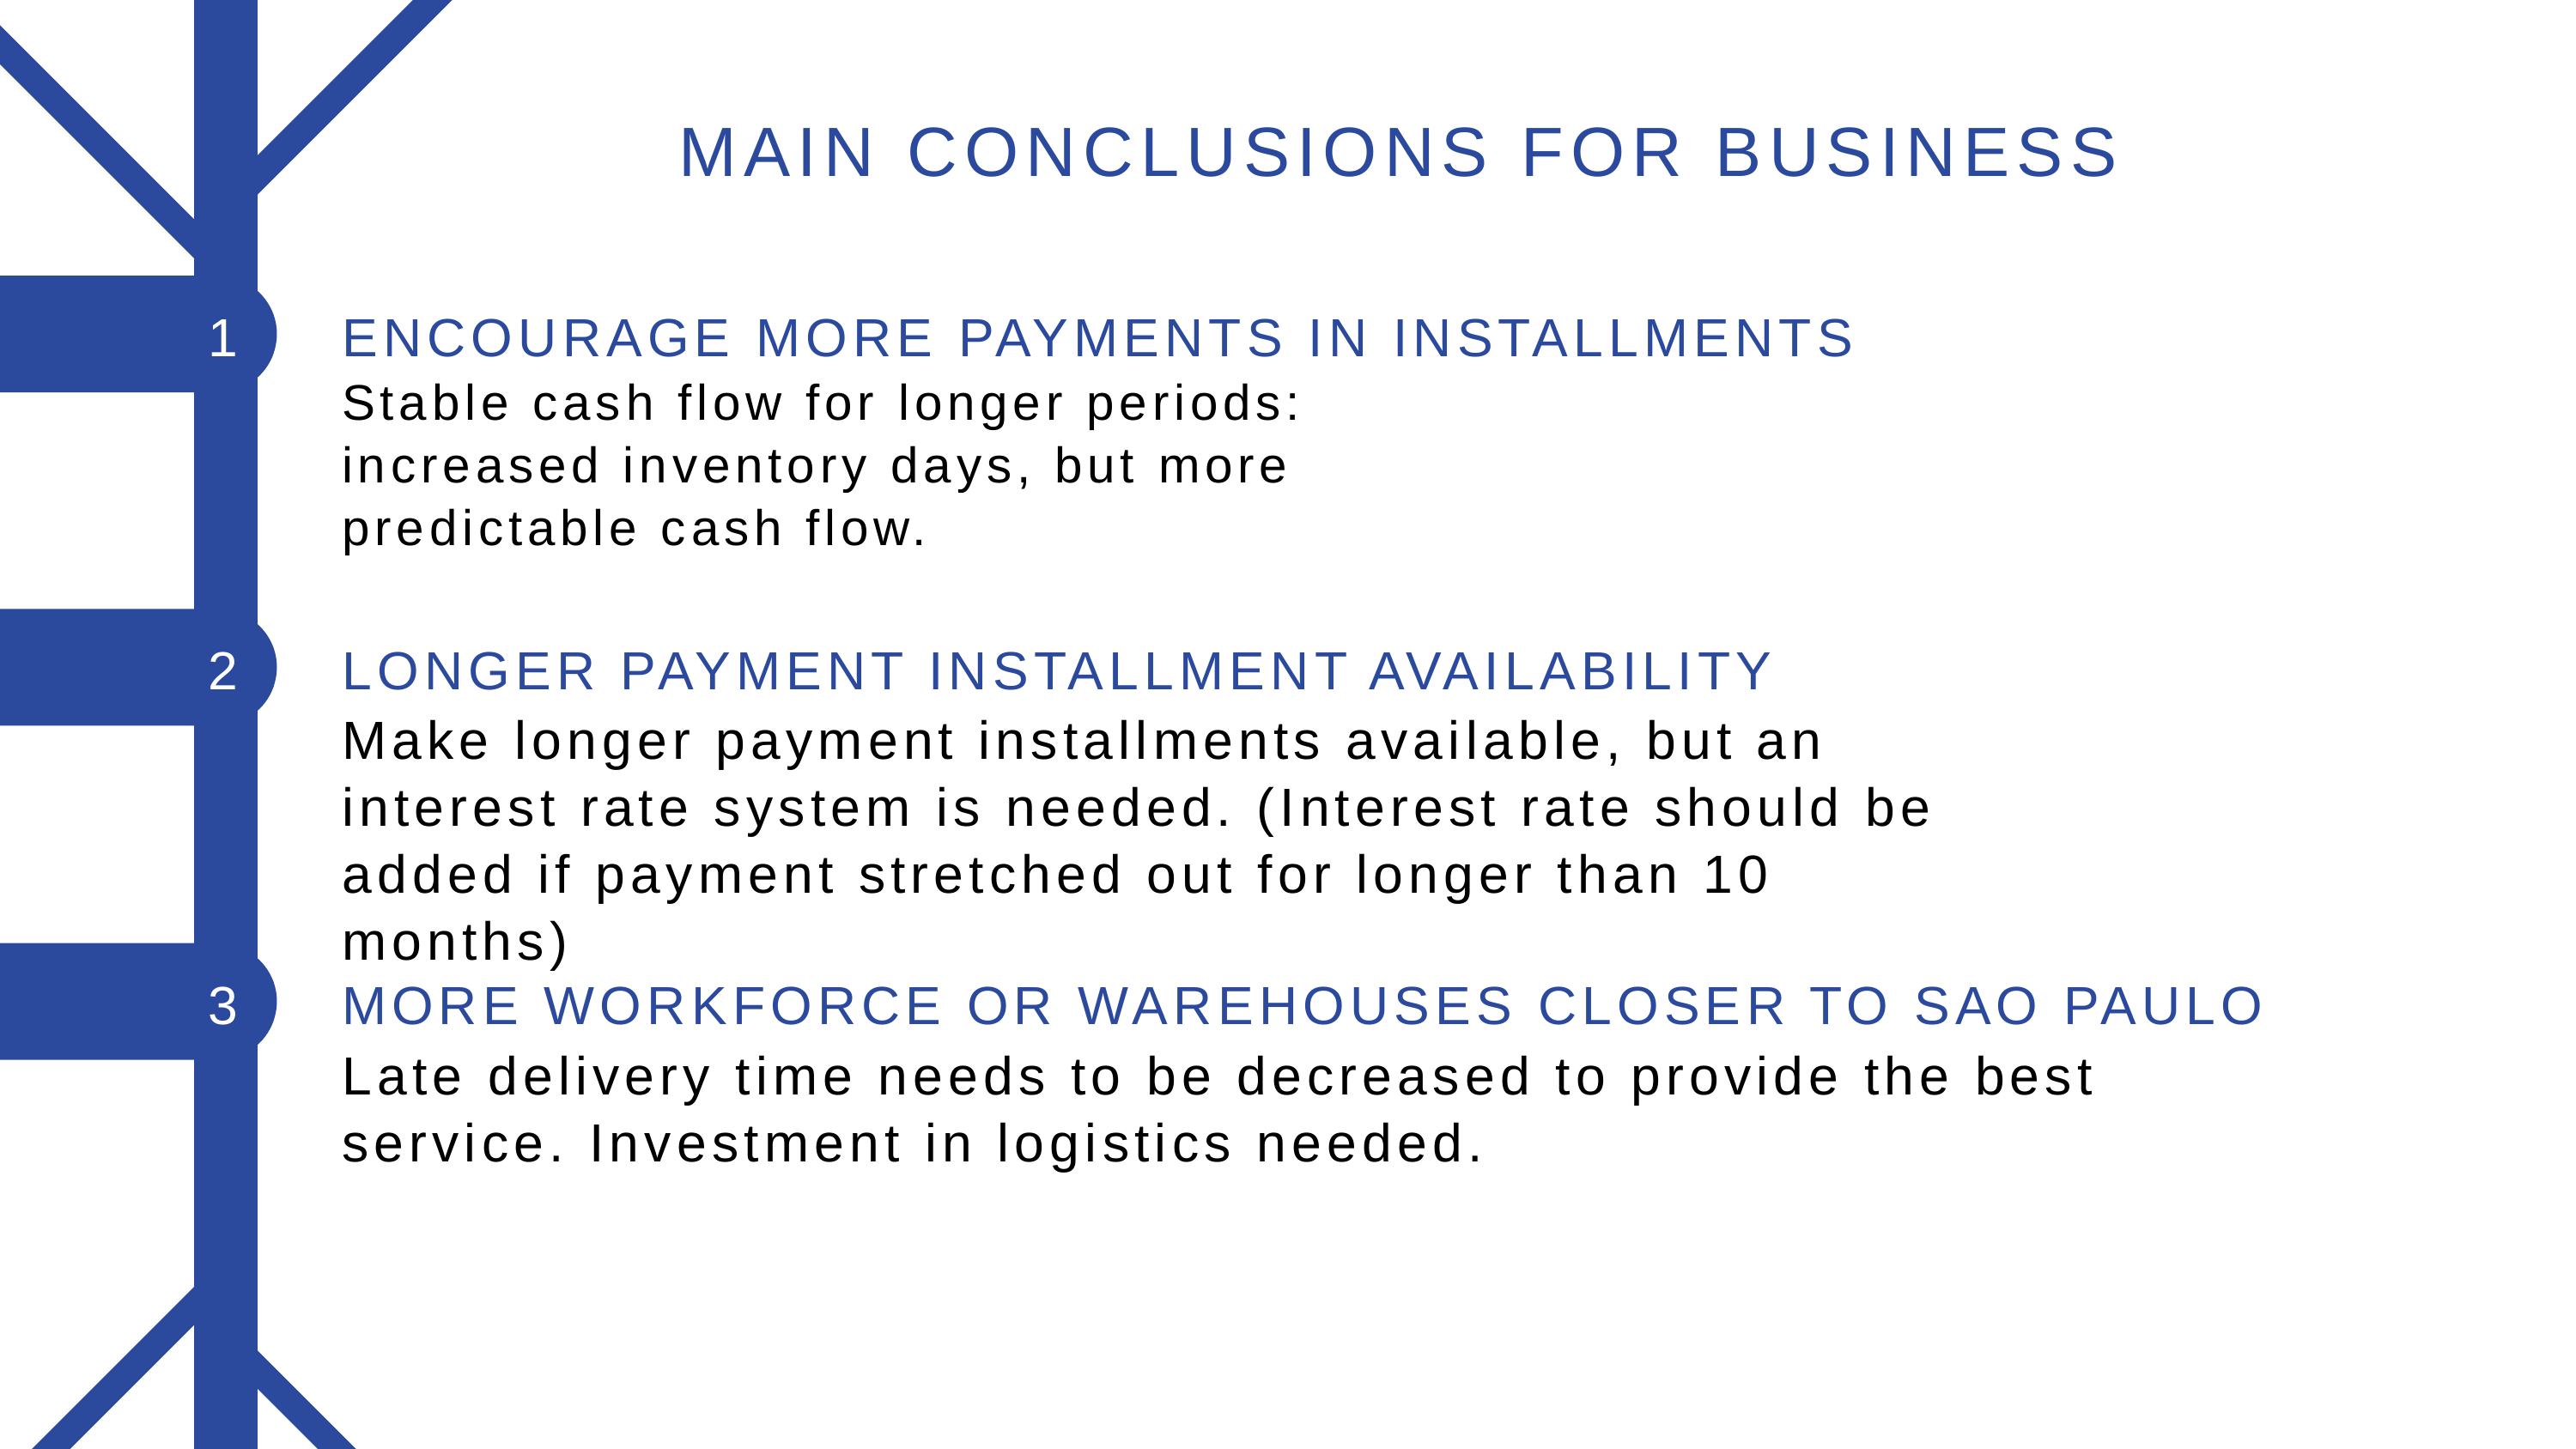

MAIN CONCLUSIONS FOR BUSINESS

1
ENCOURAGE MORE PAYMENTS IN INSTALLMENTS
Stable cash flow for longer periods: increased inventory days, but more predictable cash flow.

2
LONGER PAYMENT INSTALLMENT AVAILABILITY
Make longer payment installments available, but an interest rate system is needed. (Interest rate should be added if payment stretched out for longer than 10 months)

3
MORE WORKFORCE OR WAREHOUSES CLOSER TO SAO PAULO
Late delivery time needs to be decreased to provide the best service. Investment in logistics needed.